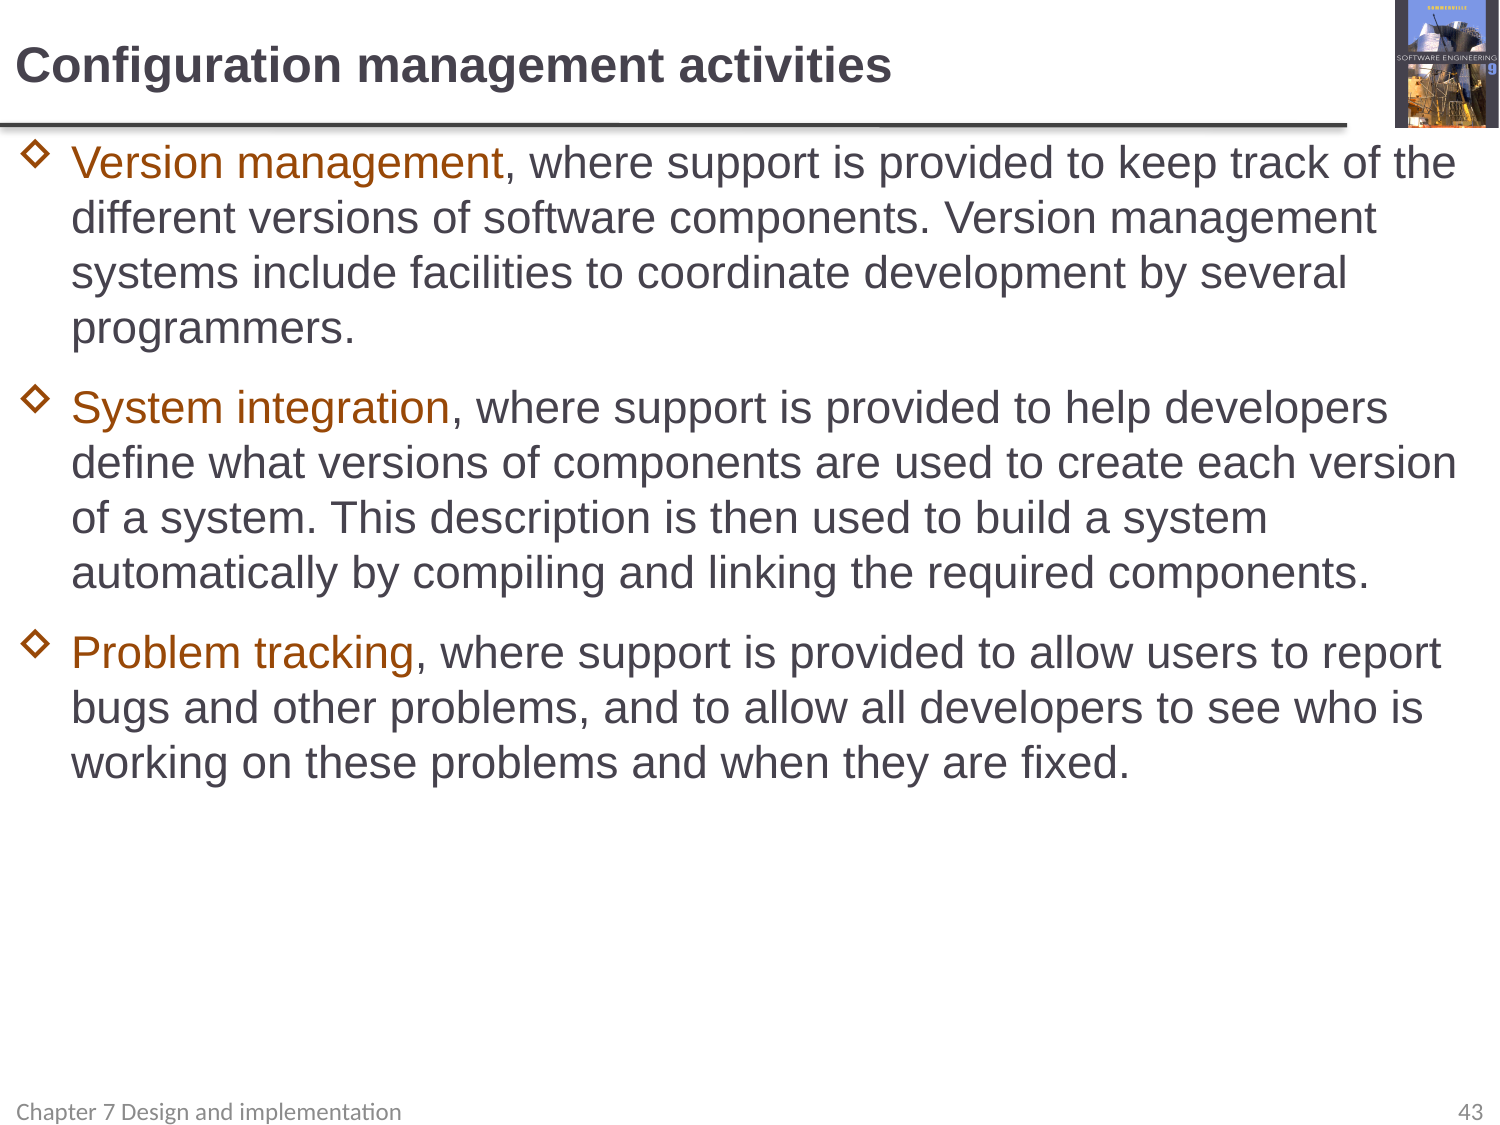

# Configuration management activities
Version management, where support is provided to keep track of the different versions of software components. Version management systems include facilities to coordinate development by several programmers.
System integration, where support is provided to help developers define what versions of components are used to create each version of a system. This description is then used to build a system automatically by compiling and linking the required components.
Problem tracking, where support is provided to allow users to report bugs and other problems, and to allow all developers to see who is working on these problems and when they are fixed.
Chapter 7 Design and implementation
43